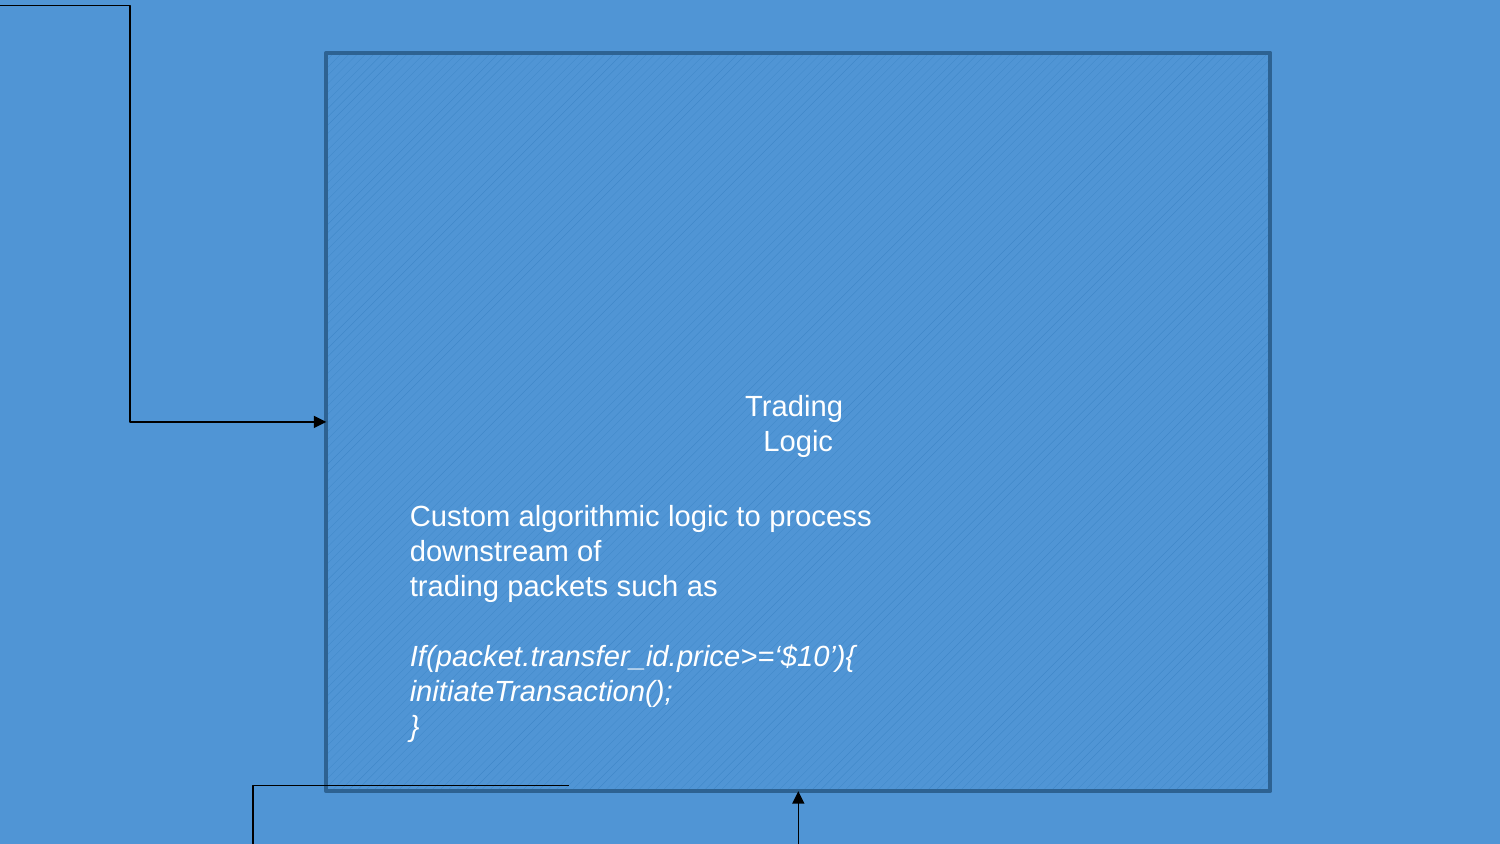

FPGA

CPU
FPGA
PCIE
Memory

Market Data Handeling
MAC
Market Data
Trading
Logic
MAC
TCP
Order Formatting
Order Entry
PCIE
# Building Blocks
Custom algorithmic logic to process downstream of
trading packets such as

If(packet.transfer_id.price>=‘$10’){
initiateTransaction();
}

17